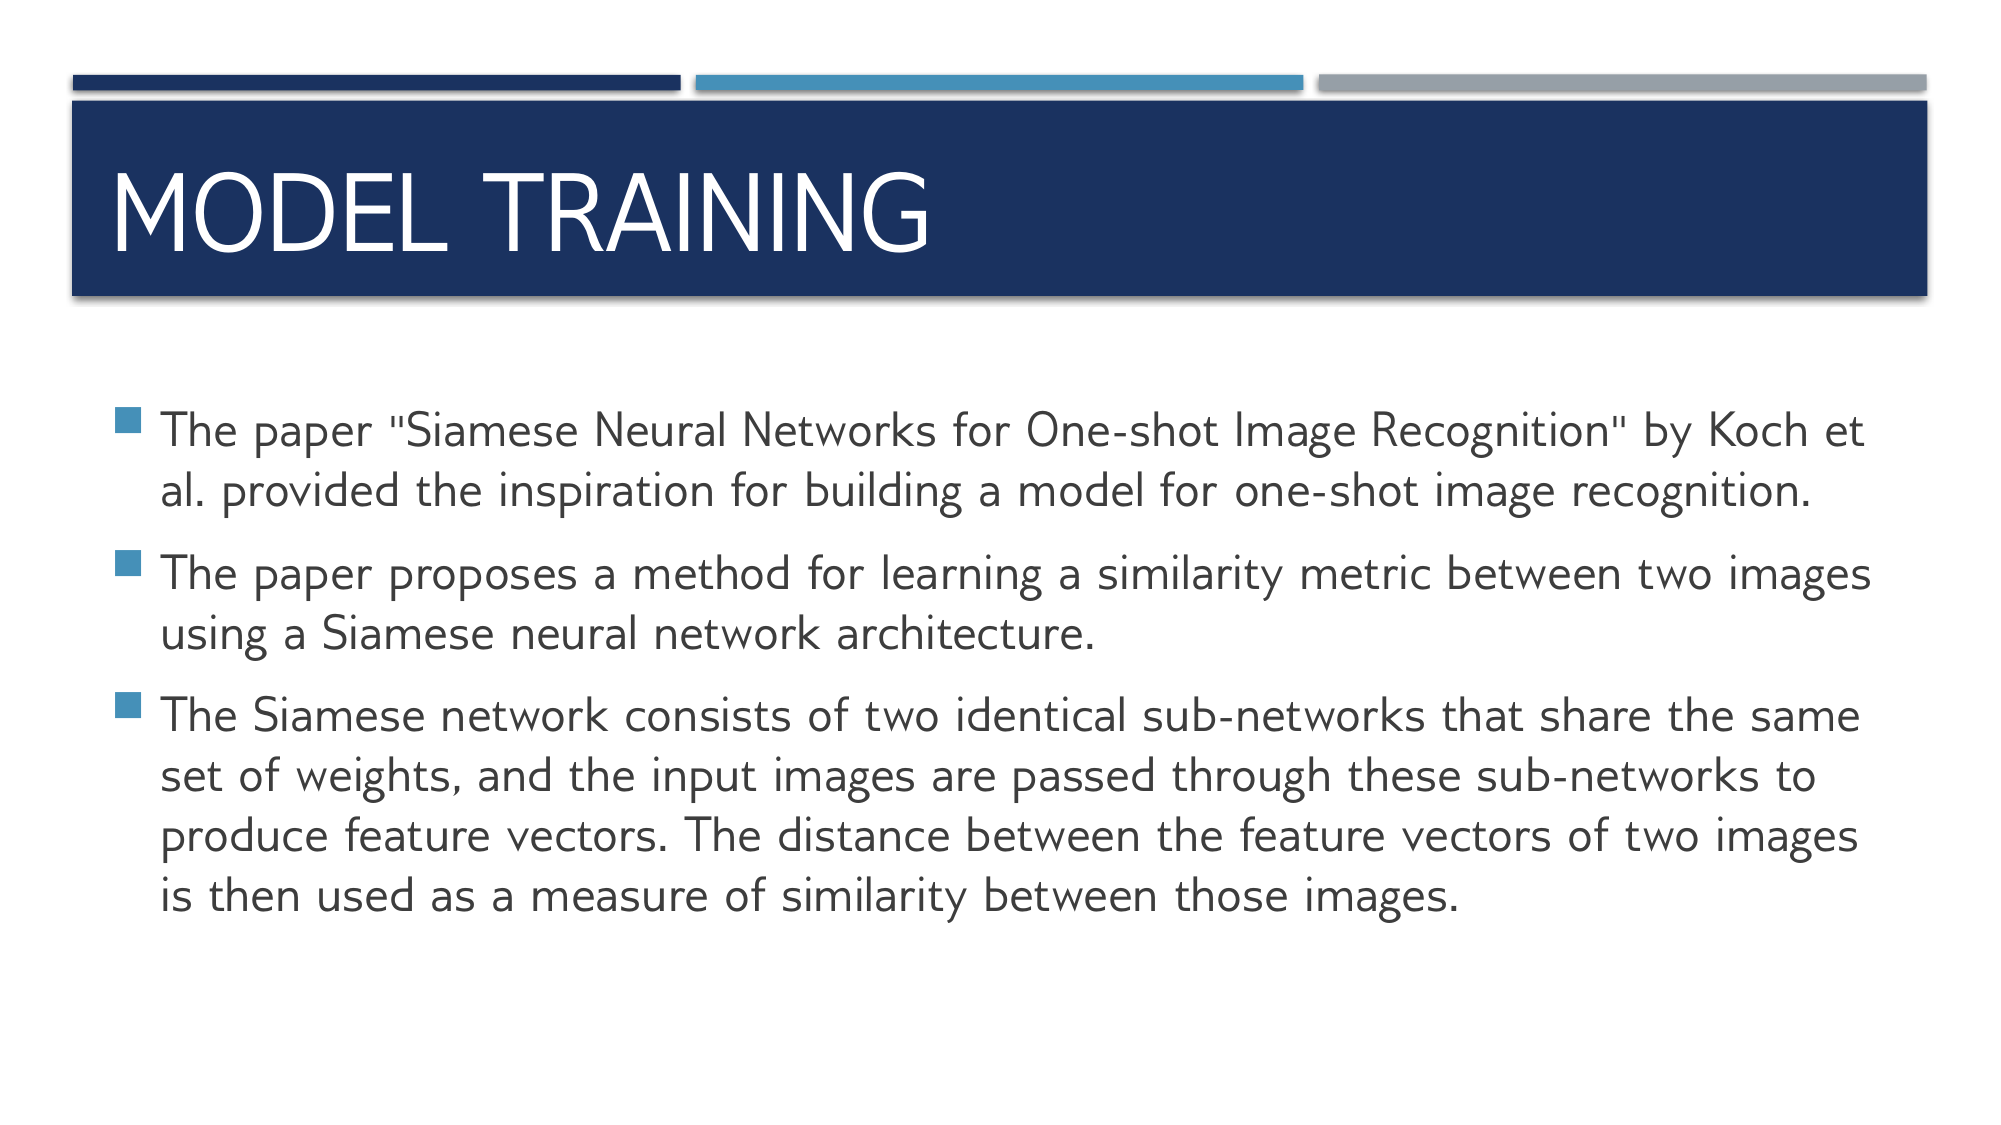

# Model training
The paper "Siamese Neural Networks for One-shot Image Recognition" by Koch et al. provided the inspiration for building a model for one-shot image recognition.
The paper proposes a method for learning a similarity metric between two images using a Siamese neural network architecture.
The Siamese network consists of two identical sub-networks that share the same set of weights, and the input images are passed through these sub-networks to produce feature vectors. The distance between the feature vectors of two images is then used as a measure of similarity between those images.